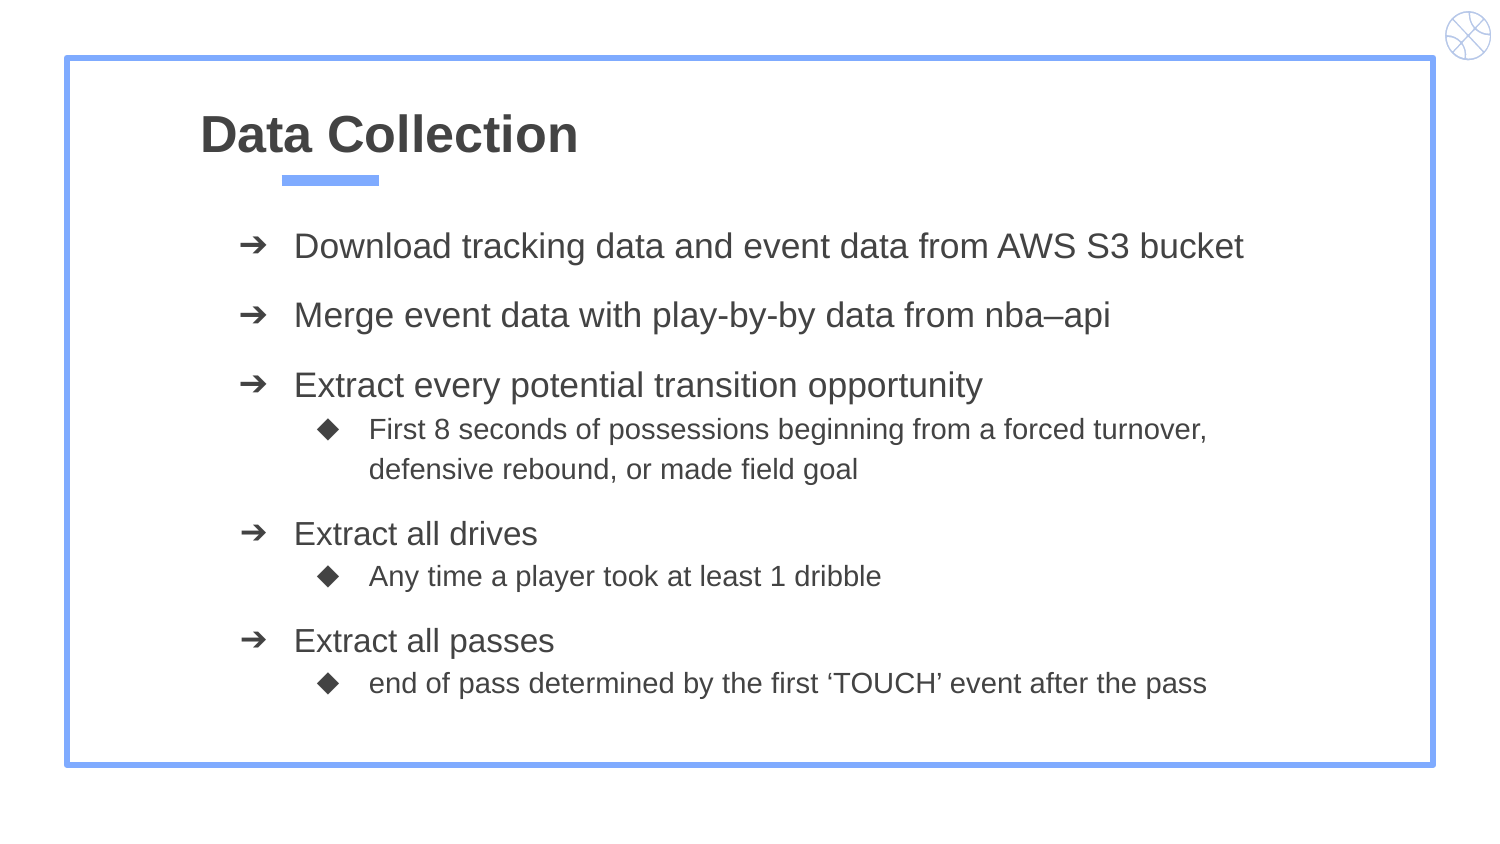

# Data Collection

Download tracking data and event data from AWS S3 bucket
Merge event data with play-by-by data from nba–api
Extract every potential transition opportunity
First 8 seconds of possessions beginning from a forced turnover, defensive rebound, or made field goal
Extract all drives
Any time a player took at least 1 dribble
Extract all passes
end of pass determined by the first ‘TOUCH’ event after the pass